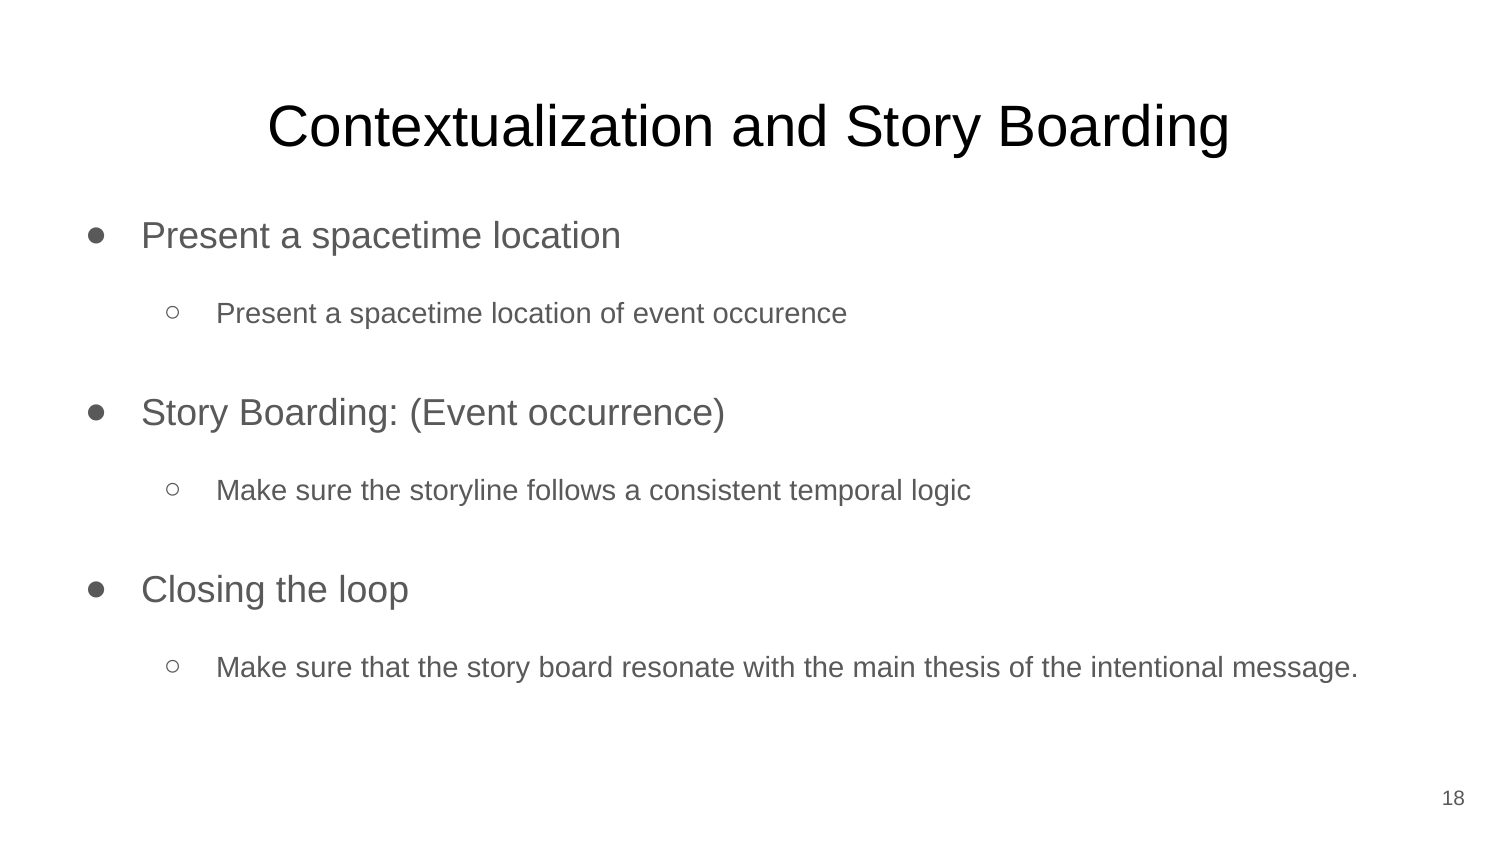

# Contextualization and Story Boarding
Present a spacetime location
Present a spacetime location of event occurence

Story Boarding: (Event occurrence)
Make sure the storyline follows a consistent temporal logic

Closing the loop
Make sure that the story board resonate with the main thesis of the intentional message.

18